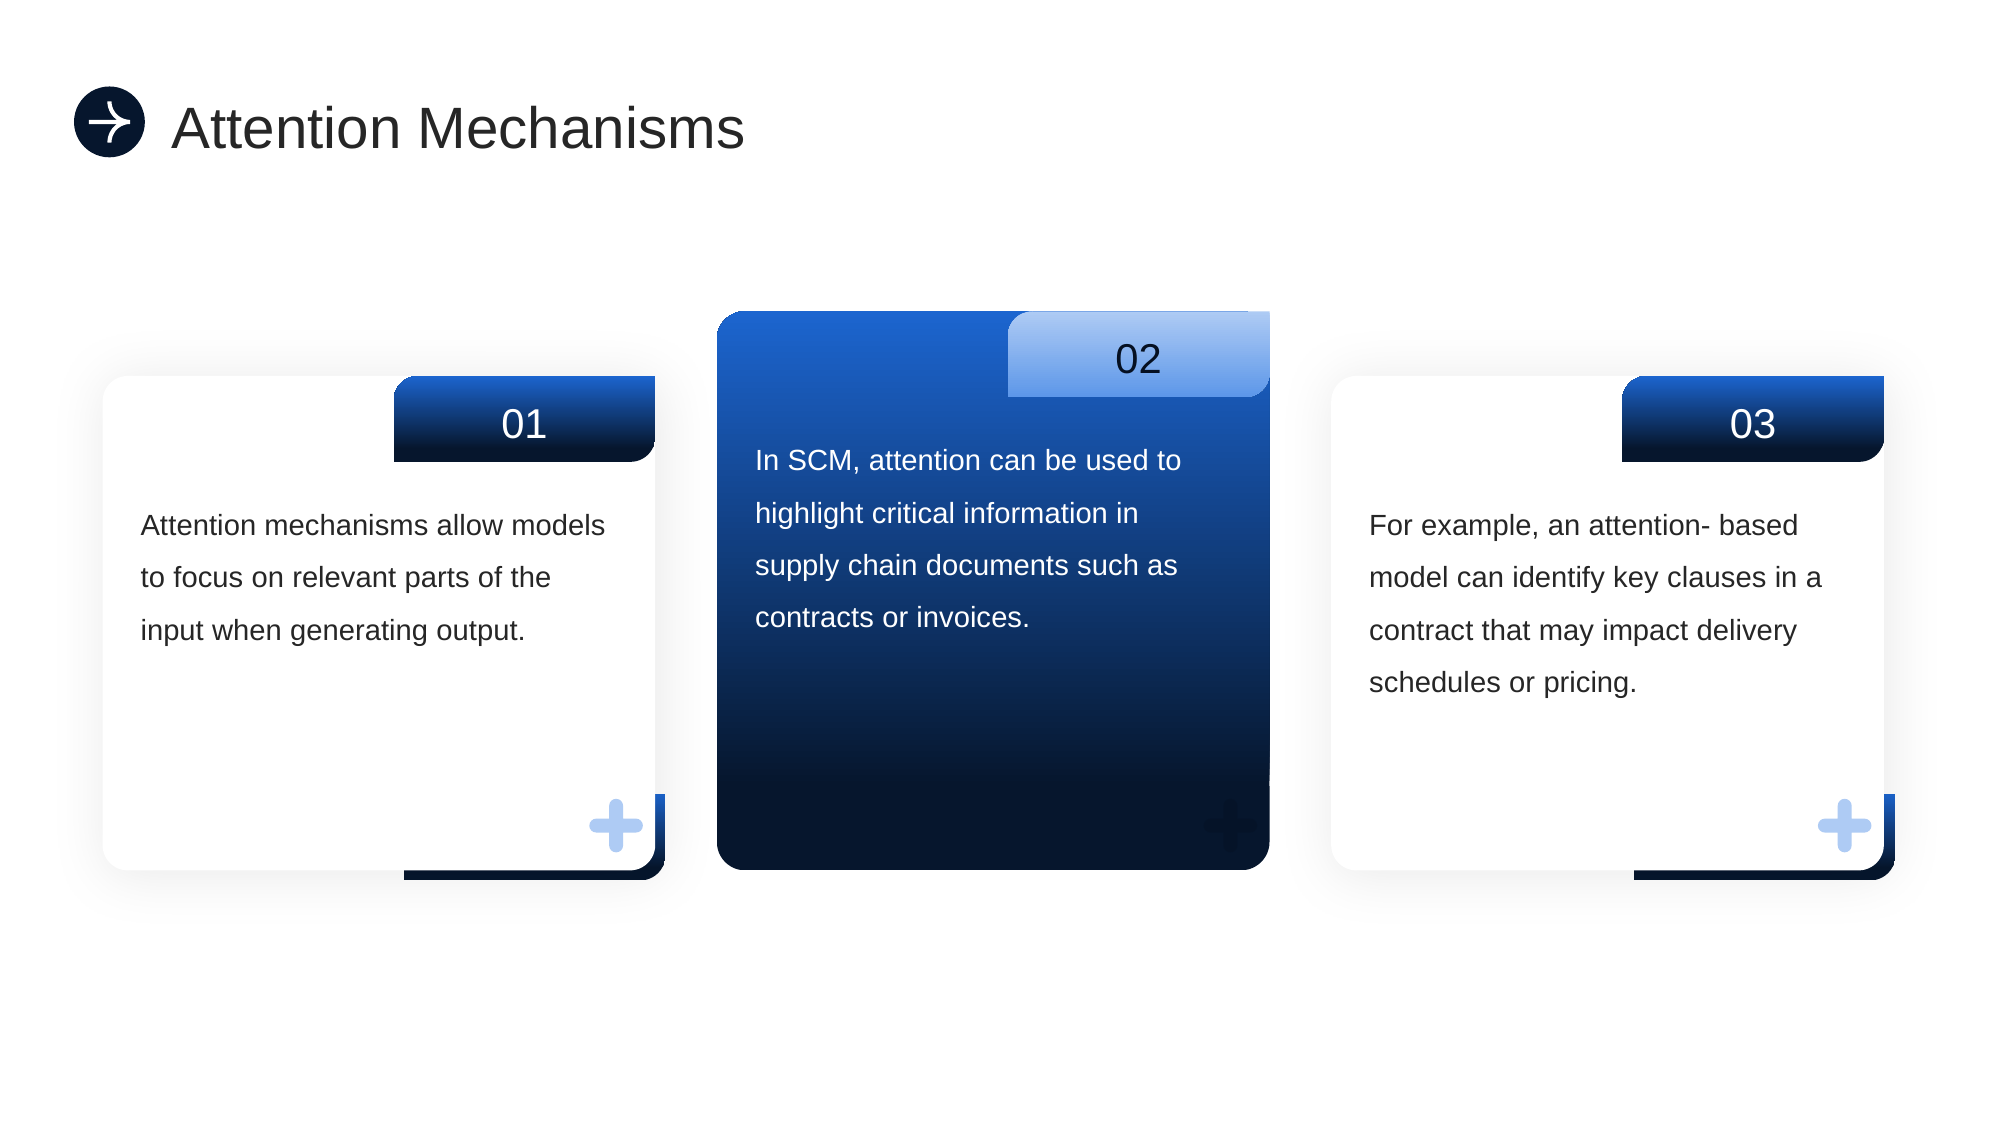

Attention Mechanisms

02

01

03
In SCM, attention can be used to highlight critical information in supply chain documents such as contracts or invoices.
Attention mechanisms allow models to focus on relevant parts of the input when generating output.
For example, an attention- based model can identify key clauses in a contract that may impact delivery schedules or pricing.